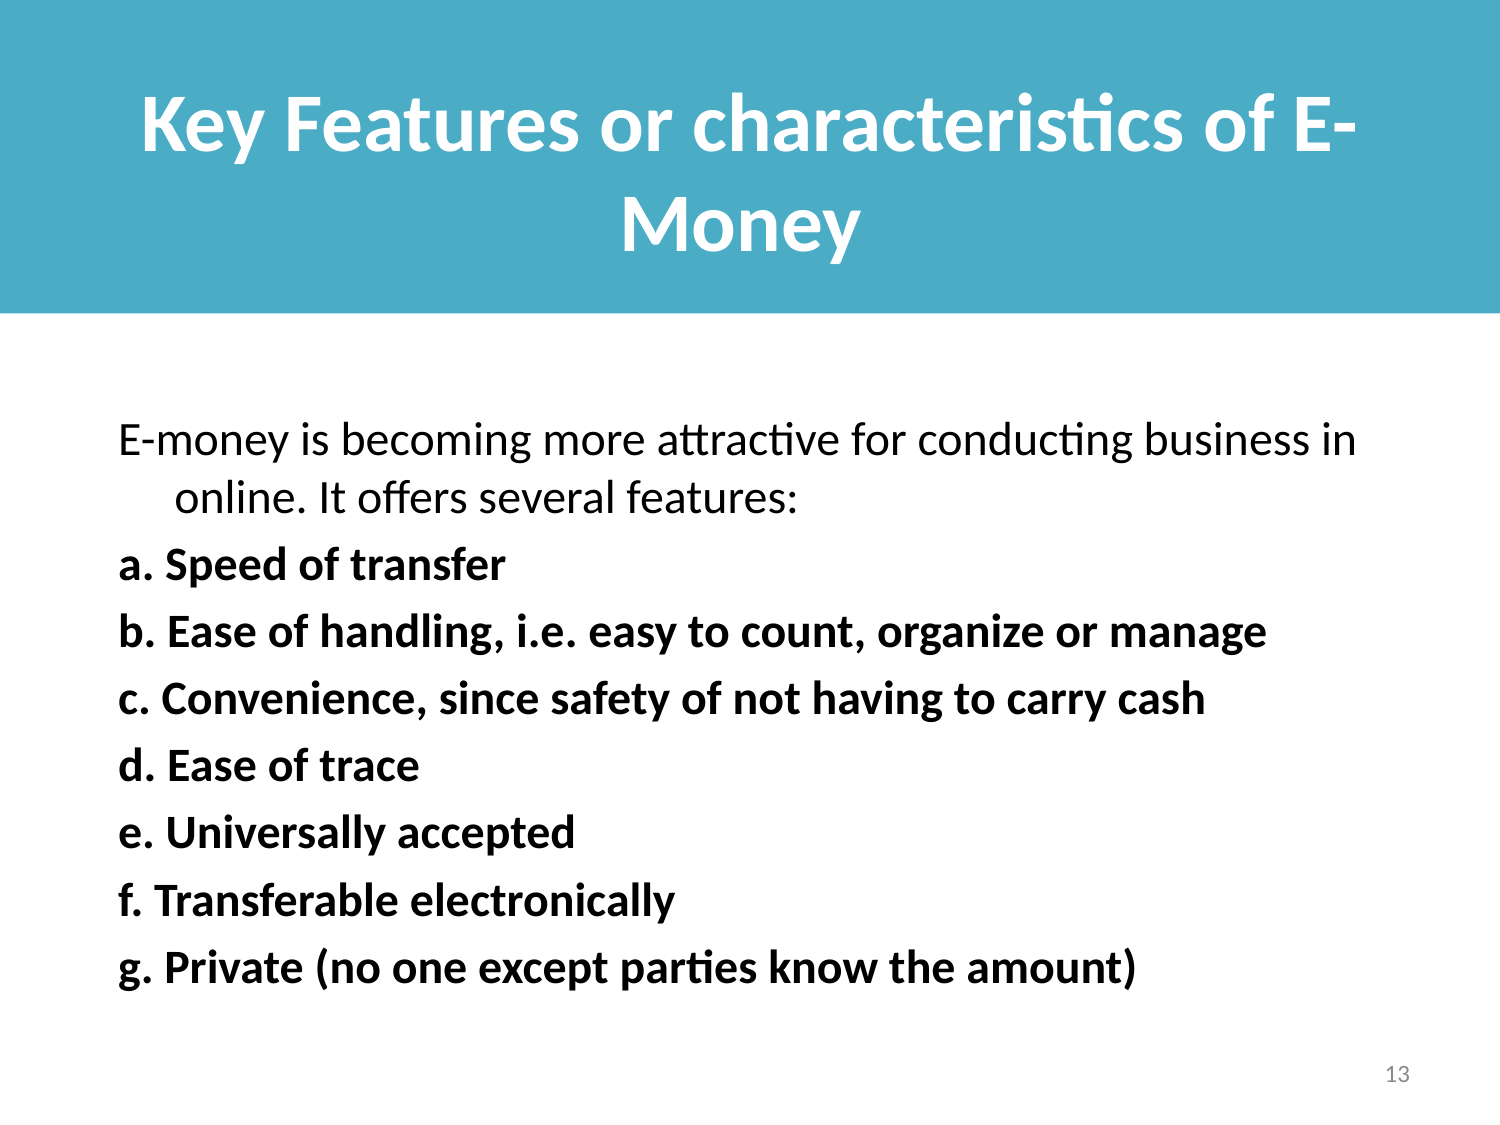

# Key Features or characteristics of E-Money
E-money is becoming more attractive for conducting business in online. It offers several features:
a. Speed of transfer
b. Ease of handling, i.e. easy to count, organize or manage
c. Convenience, since safety of not having to carry cash
d. Ease of trace
e. Universally accepted
f. Transferable electronically
g. Private (no one except parties know the amount)

13